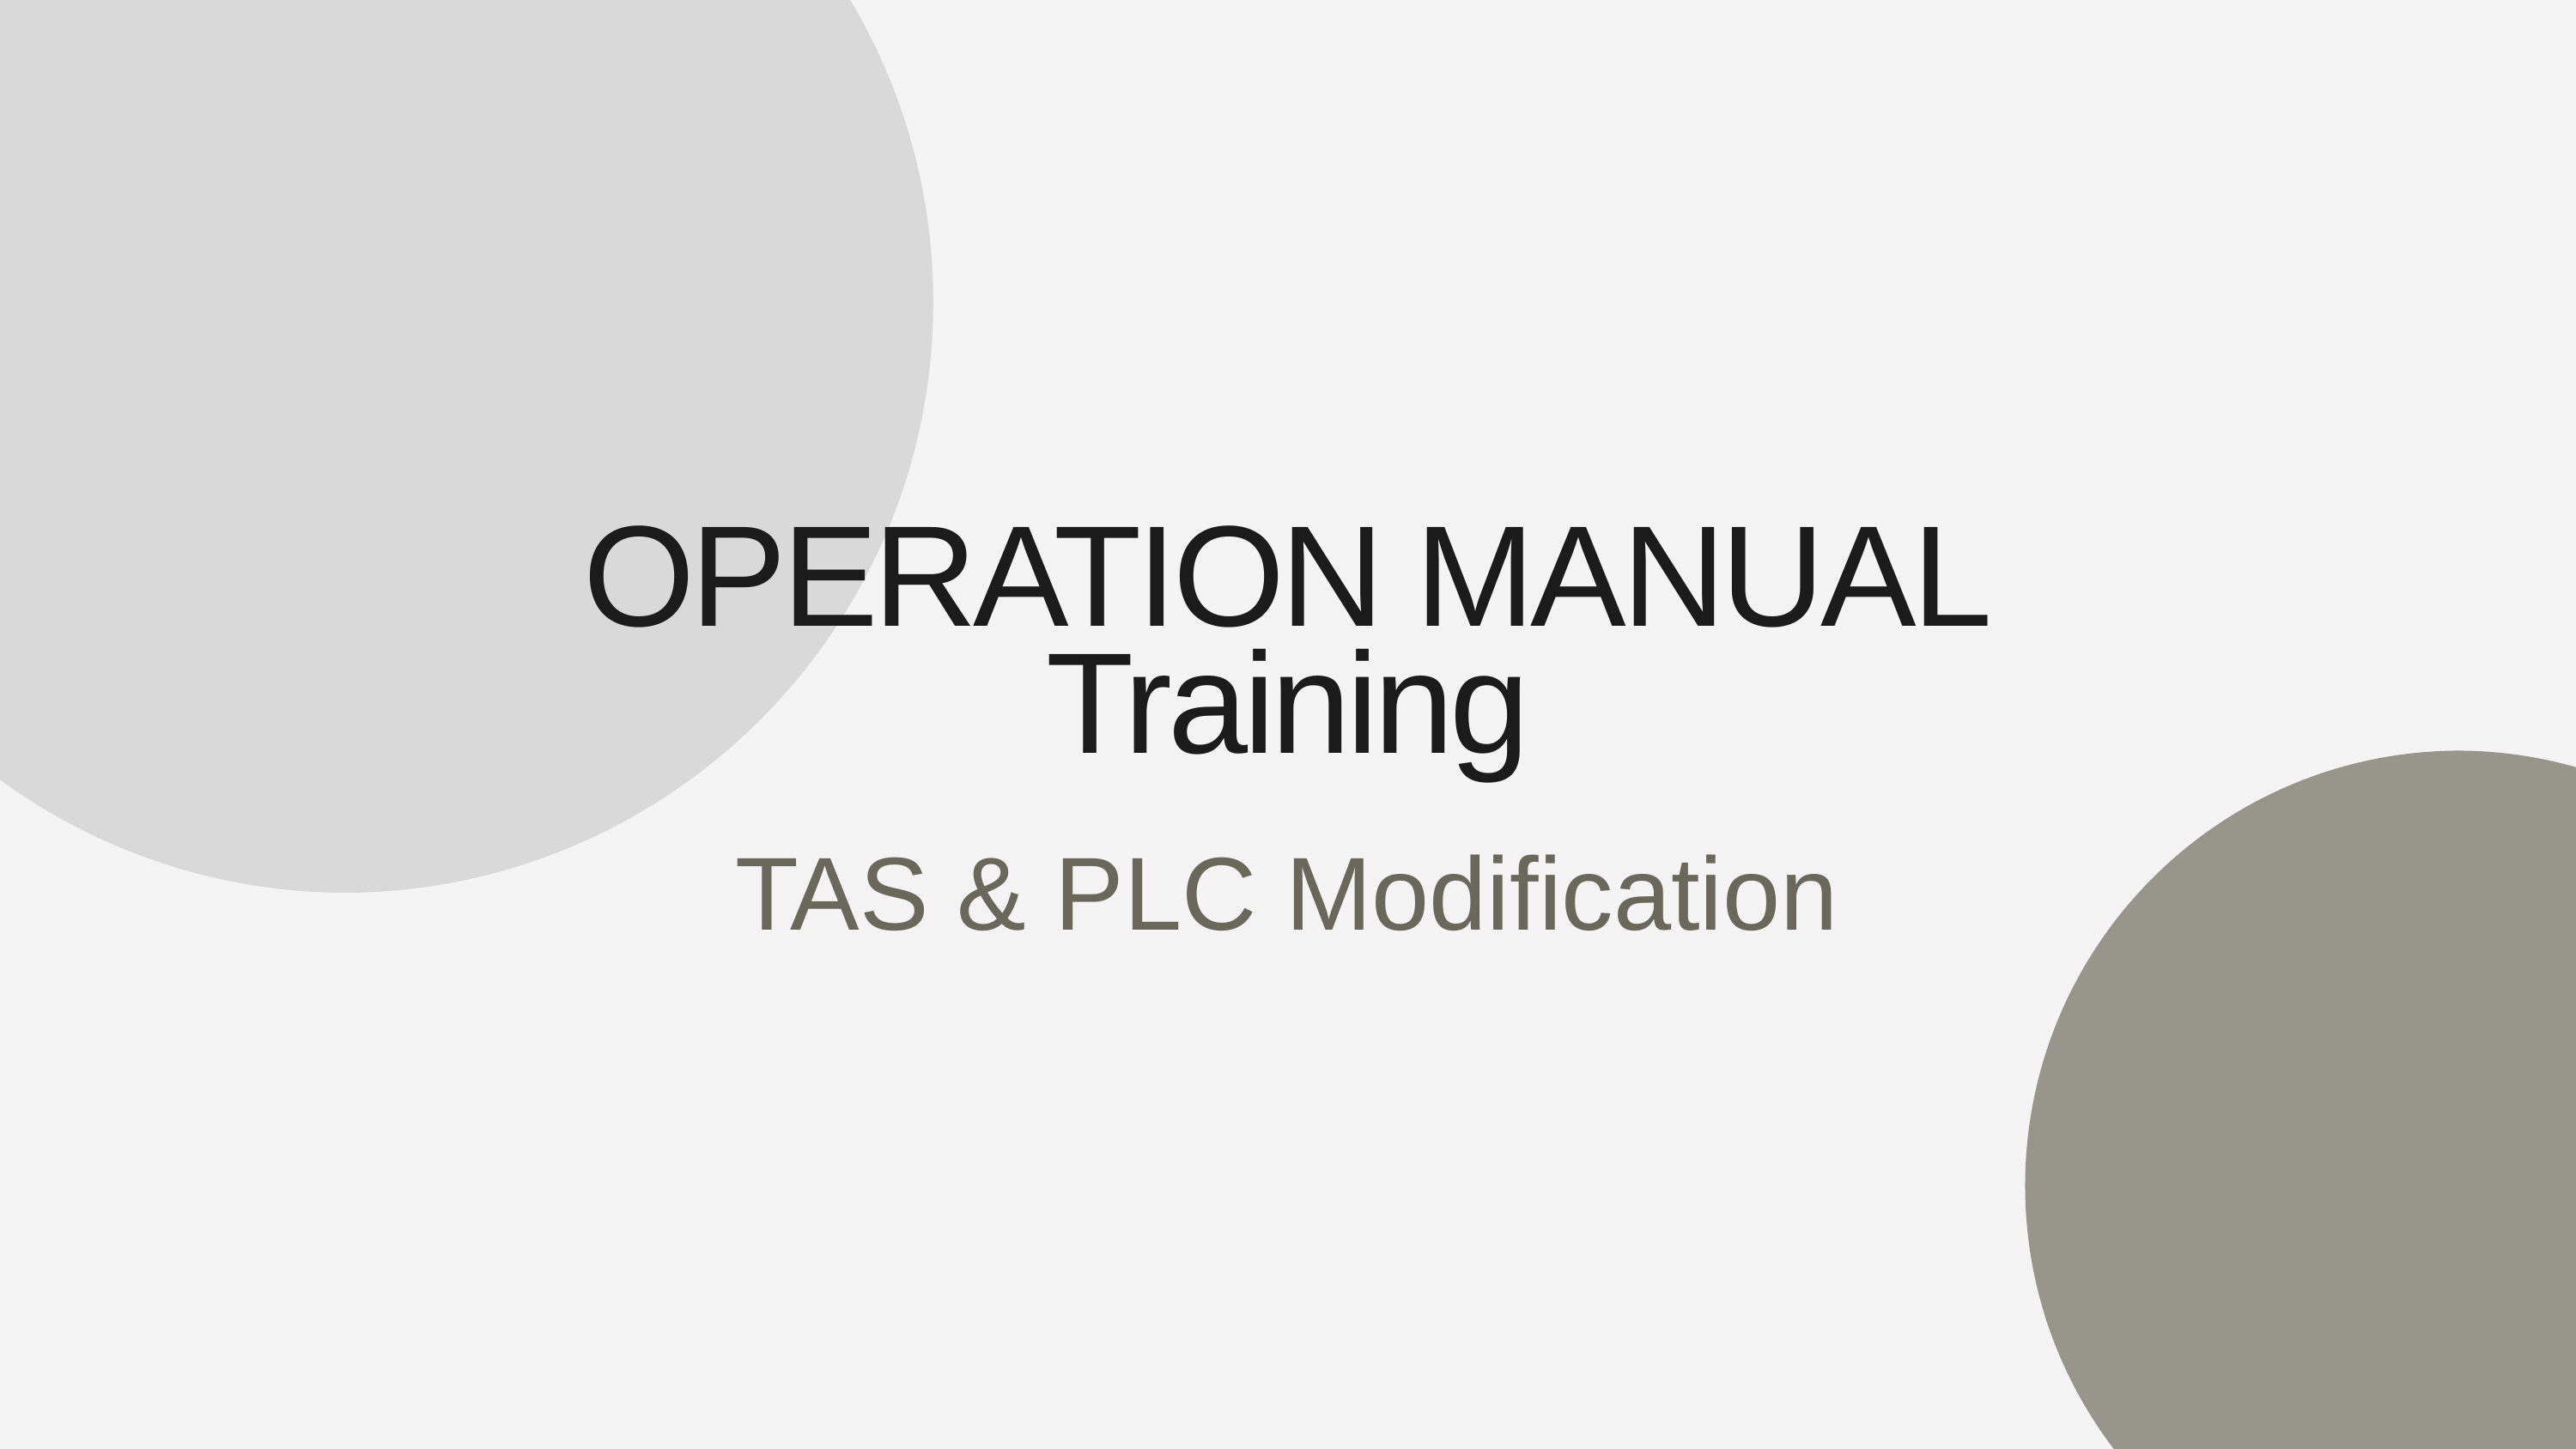

OPERATION MANUAL
Training

TAS & PLC Modification